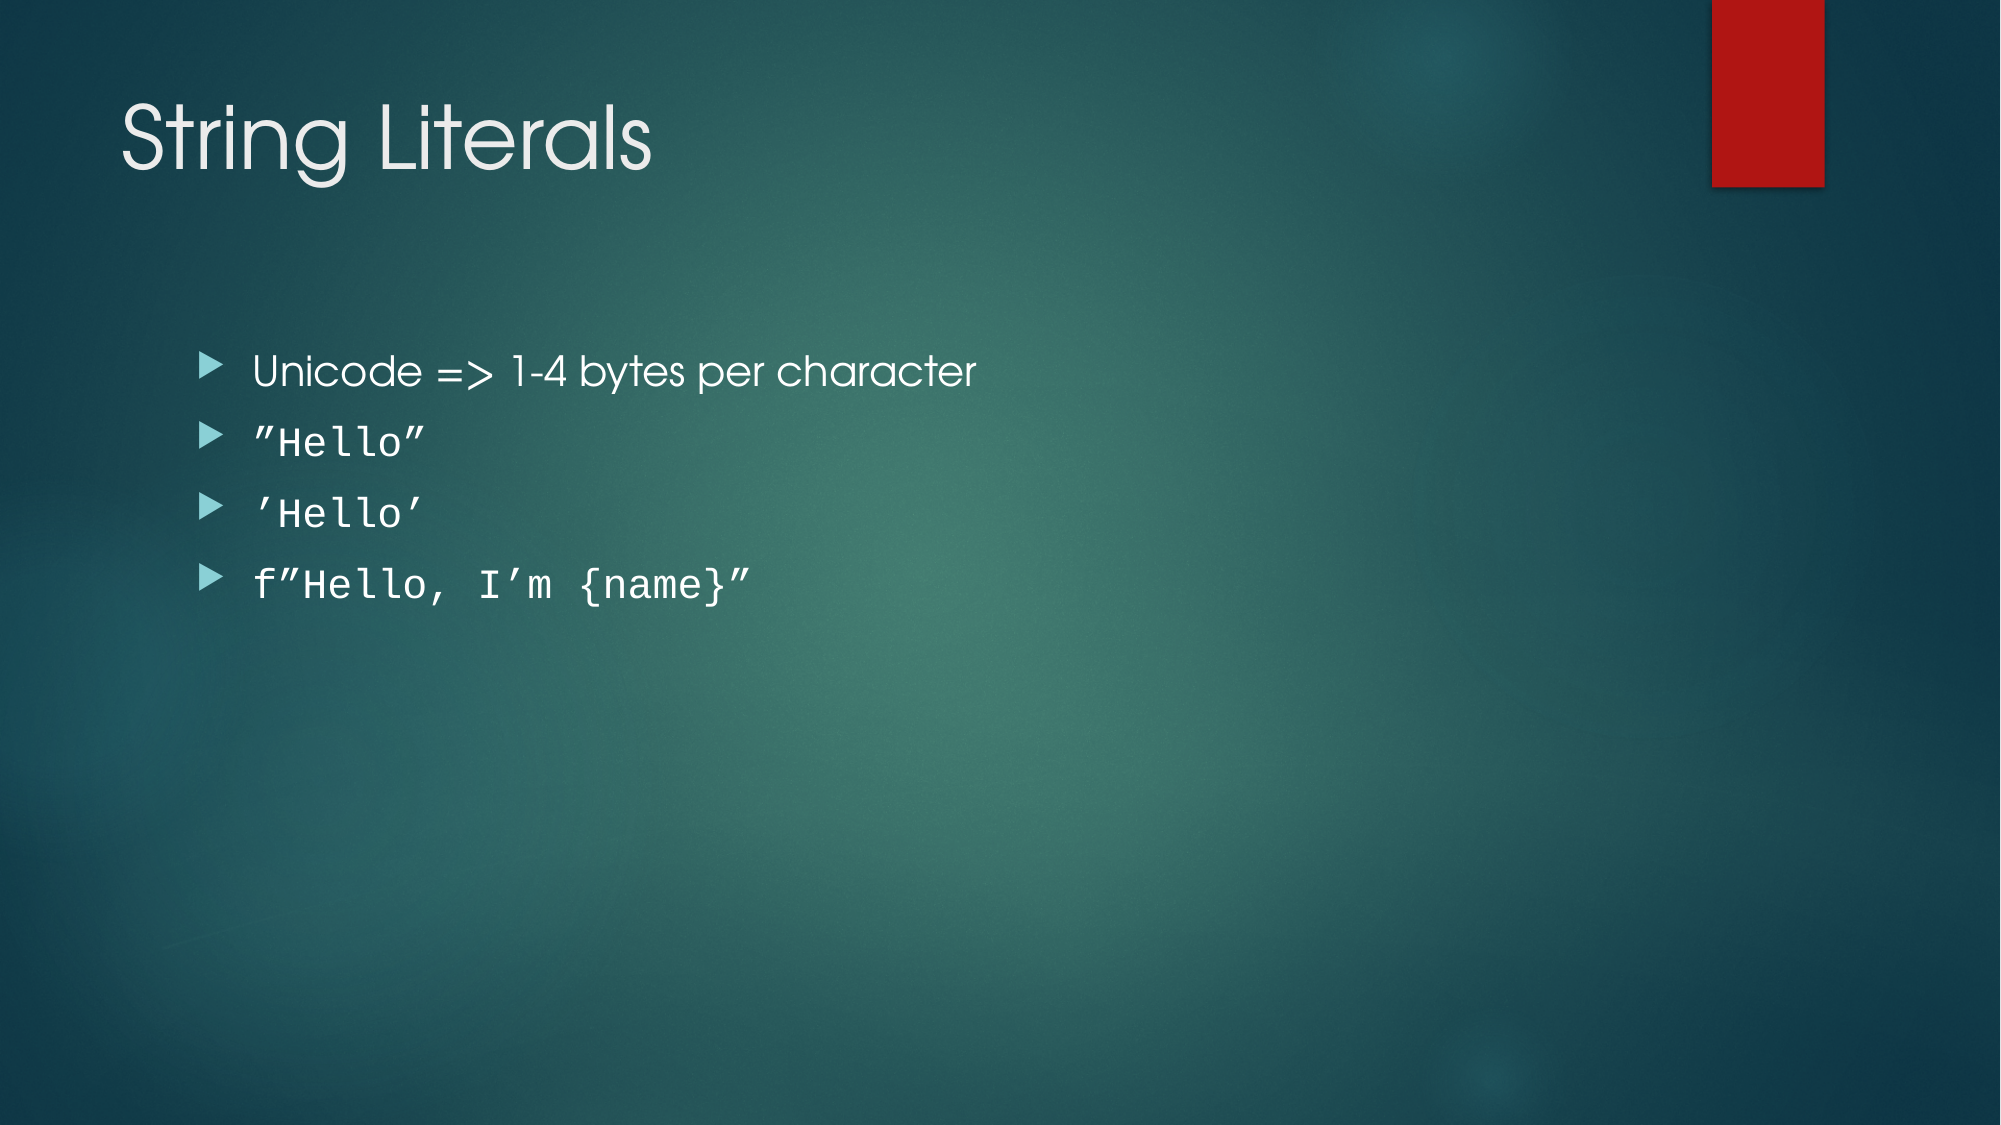

# String Literals
Unicode => 1-4 bytes per character
”Hello”
’Hello’
f”Hello, I’m {name}”